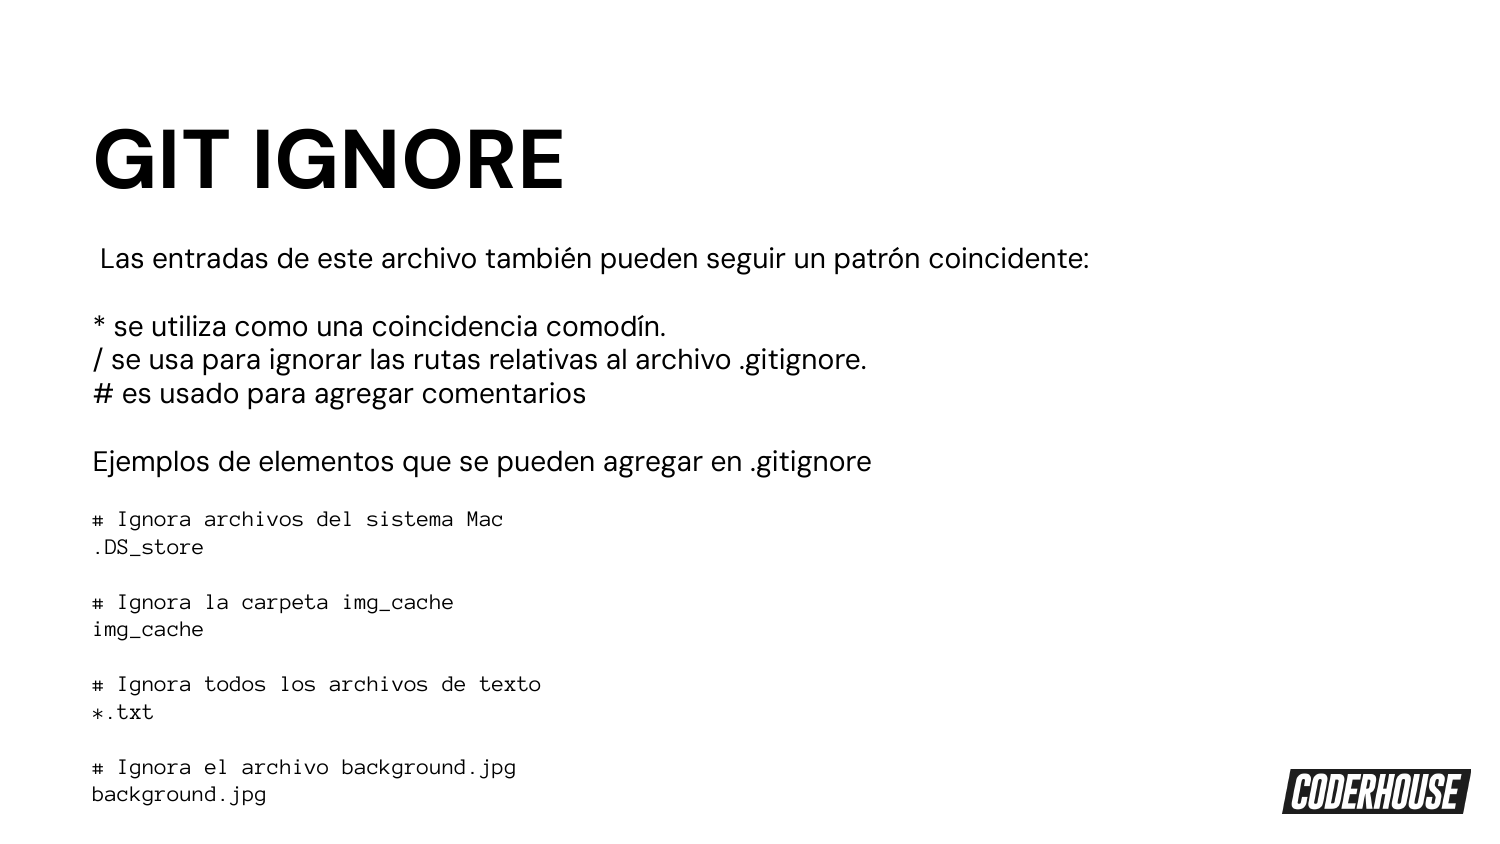

GIT IGNORE
 Las entradas de este archivo también pueden seguir un patrón coincidente:

* se utiliza como una coincidencia comodín.
/ se usa para ignorar las rutas relativas al archivo .gitignore.
# es usado para agregar comentarios

Ejemplos de elementos que se pueden agregar en .gitignore

# Ignora archivos del sistema Mac
.DS_store

# Ignora la carpeta img_cache
img_cache

# Ignora todos los archivos de texto
*.txt

# Ignora el archivo background.jpg
background.jpg